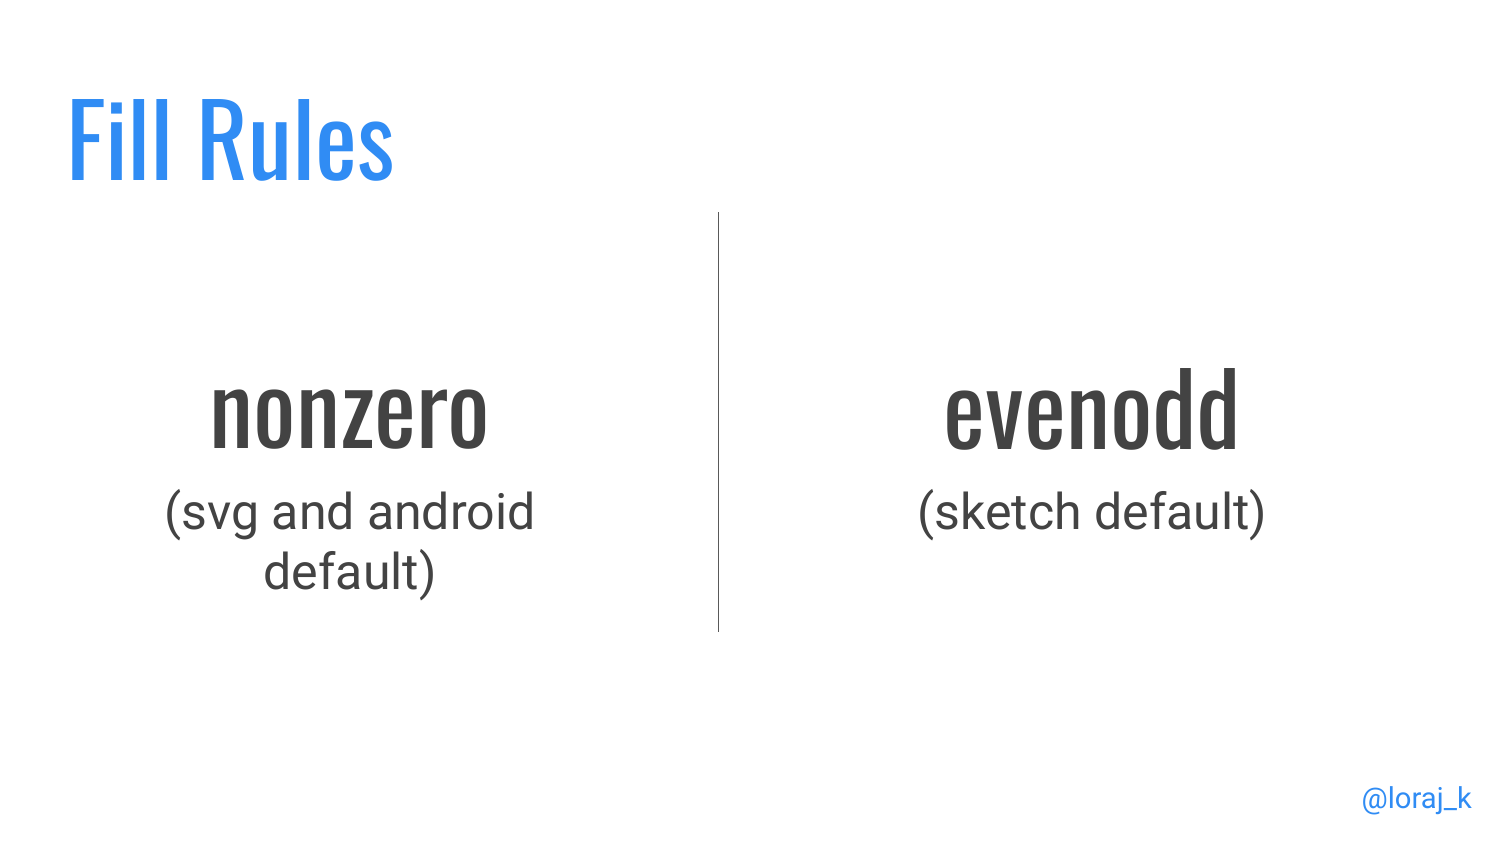

Fill Rules
# nonzero
evenodd
(svg and android default)
(sketch default)
@loraj_k